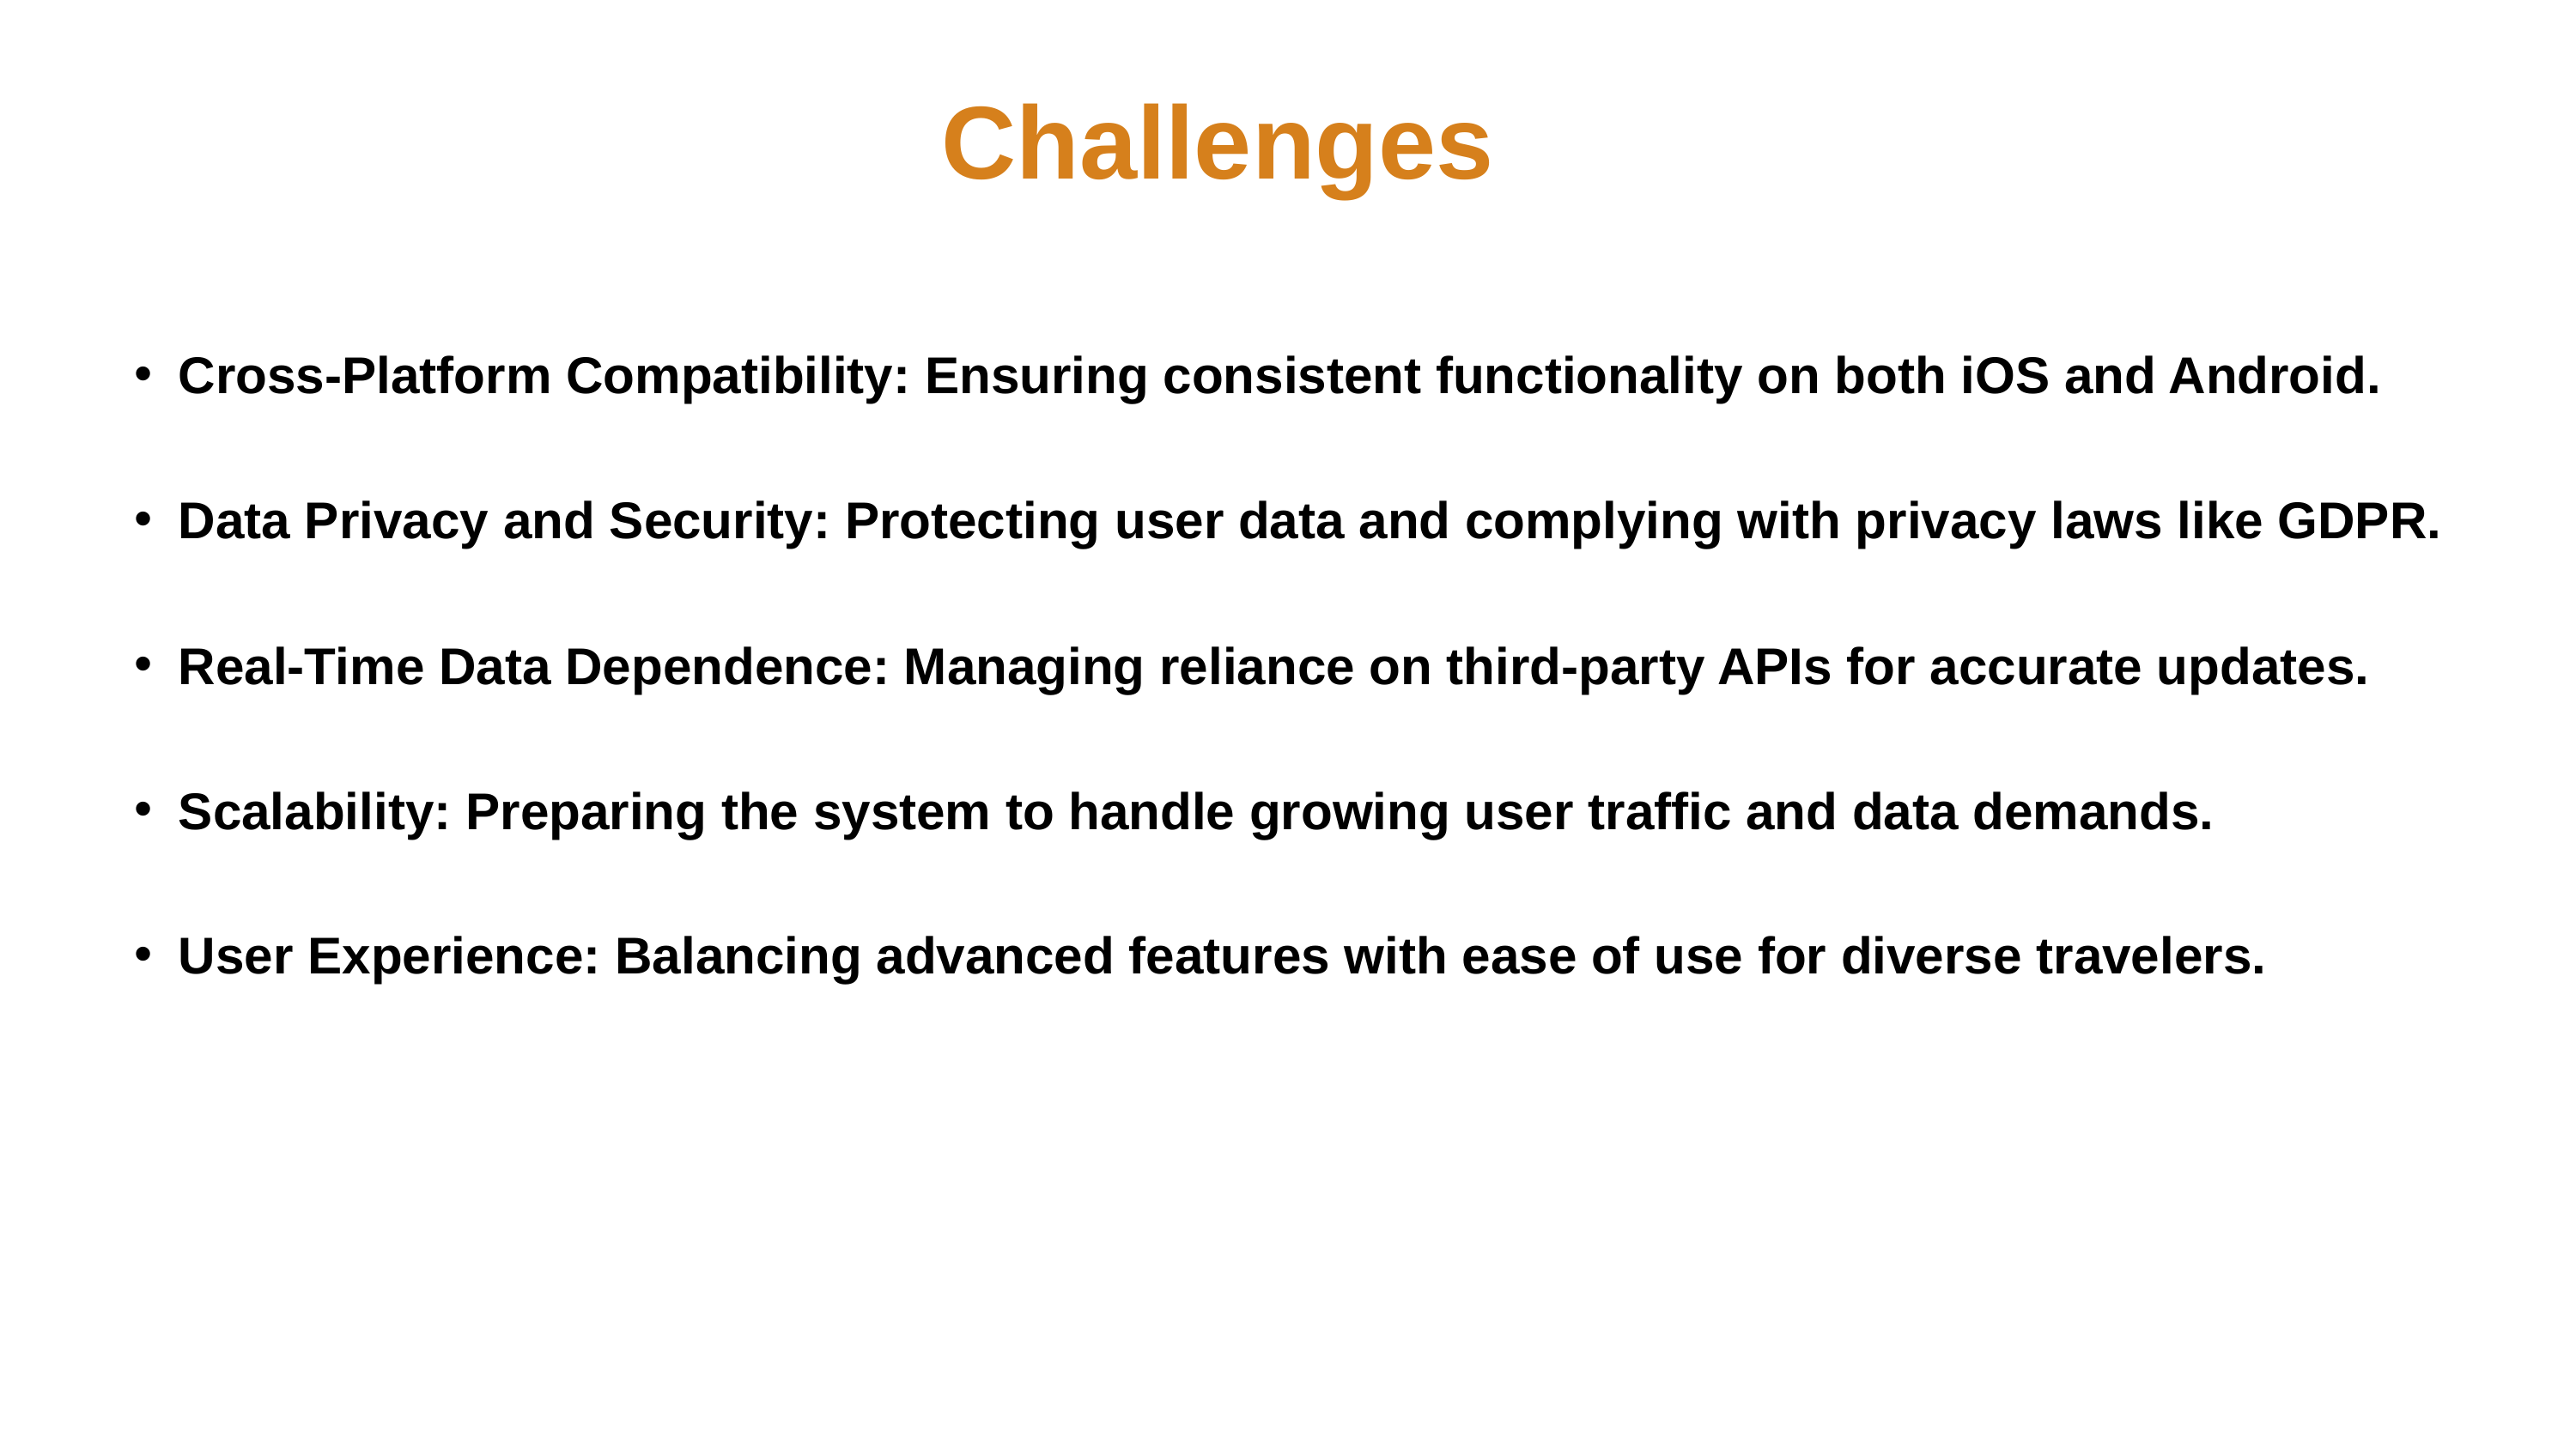

Challenges

Cross-Platform Compatibility: Ensuring consistent functionality on both iOS and Android.

Data Privacy and Security: Protecting user data and complying with privacy laws like GDPR.

Real-Time Data Dependence: Managing reliance on third-party APIs for accurate updates.

Scalability: Preparing the system to handle growing user traffic and data demands.

User Experience: Balancing advanced features with ease of use for diverse travelers.